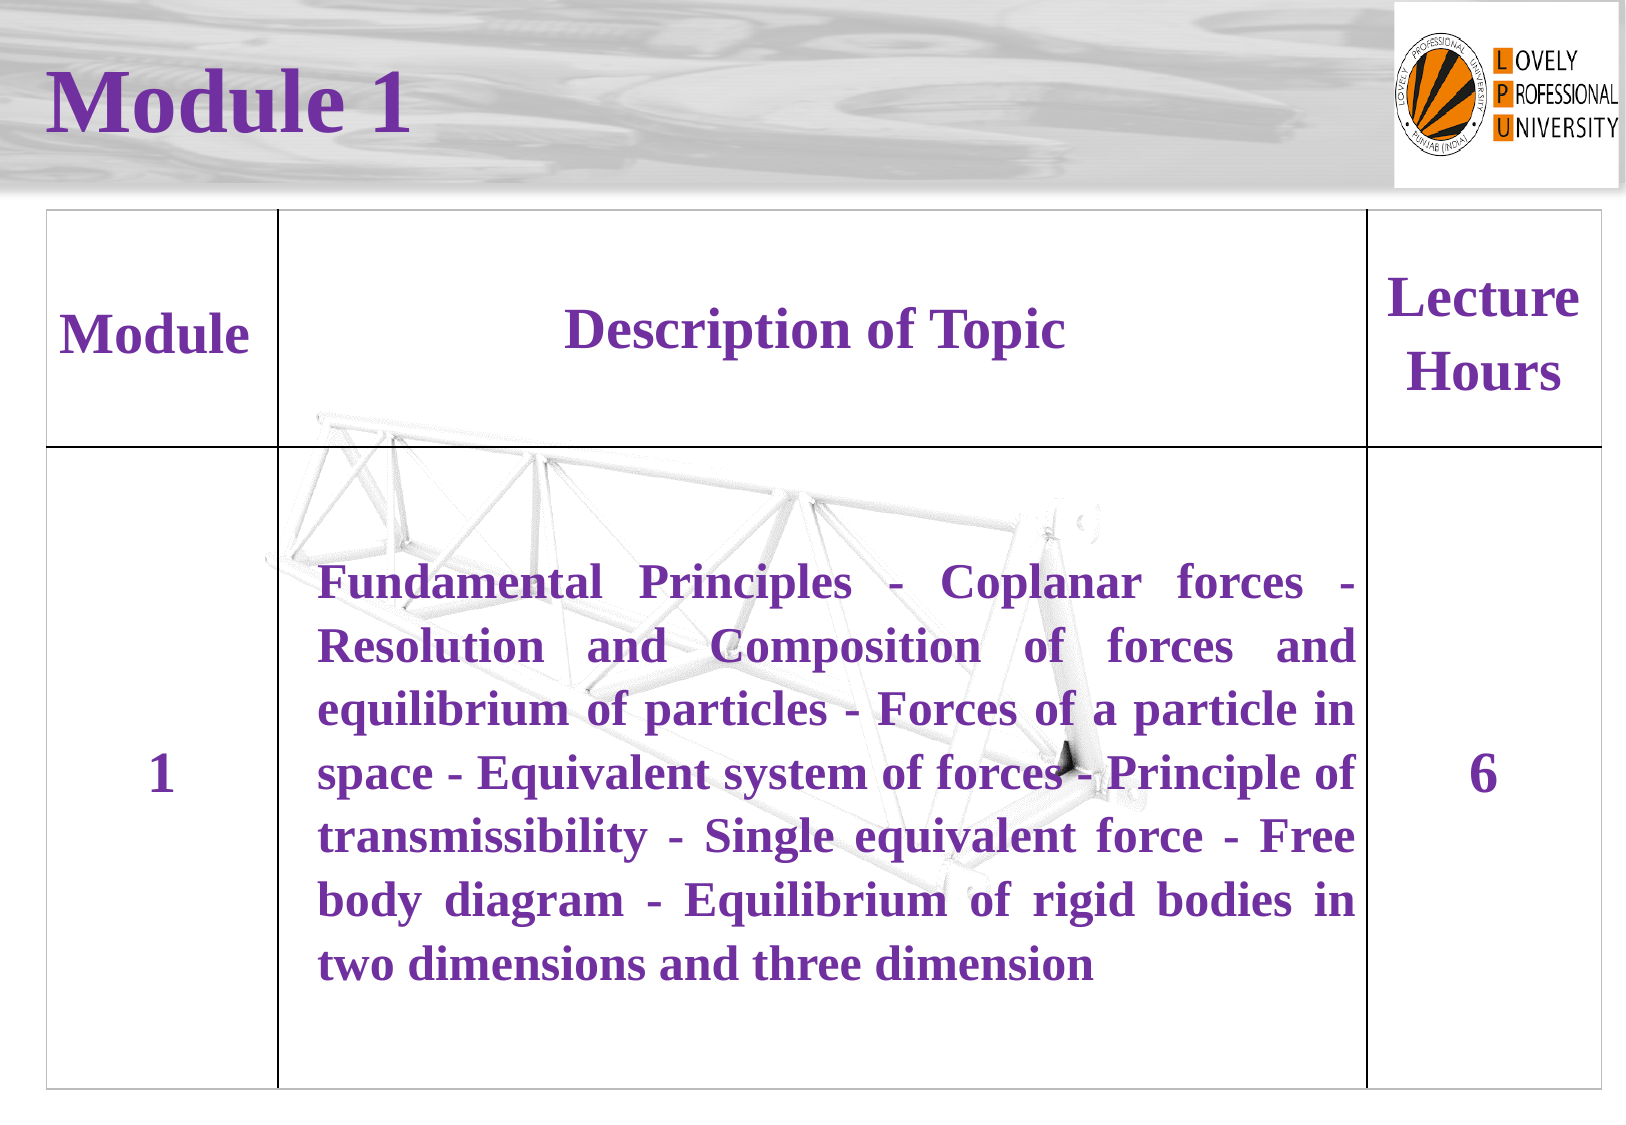

# Module 1
| Module | Description of Topic | Lecture Hours |
| --- | --- | --- |
| 1 | Fundamental Principles - Coplanar forces - Resolution and Composition of forces and equilibrium of particles - Forces of a particle in space - Equivalent system of forces - Principle of transmissibility - Single equivalent force - Free body diagram - Equilibrium of rigid bodies in two dimensions and three dimension | 6 |